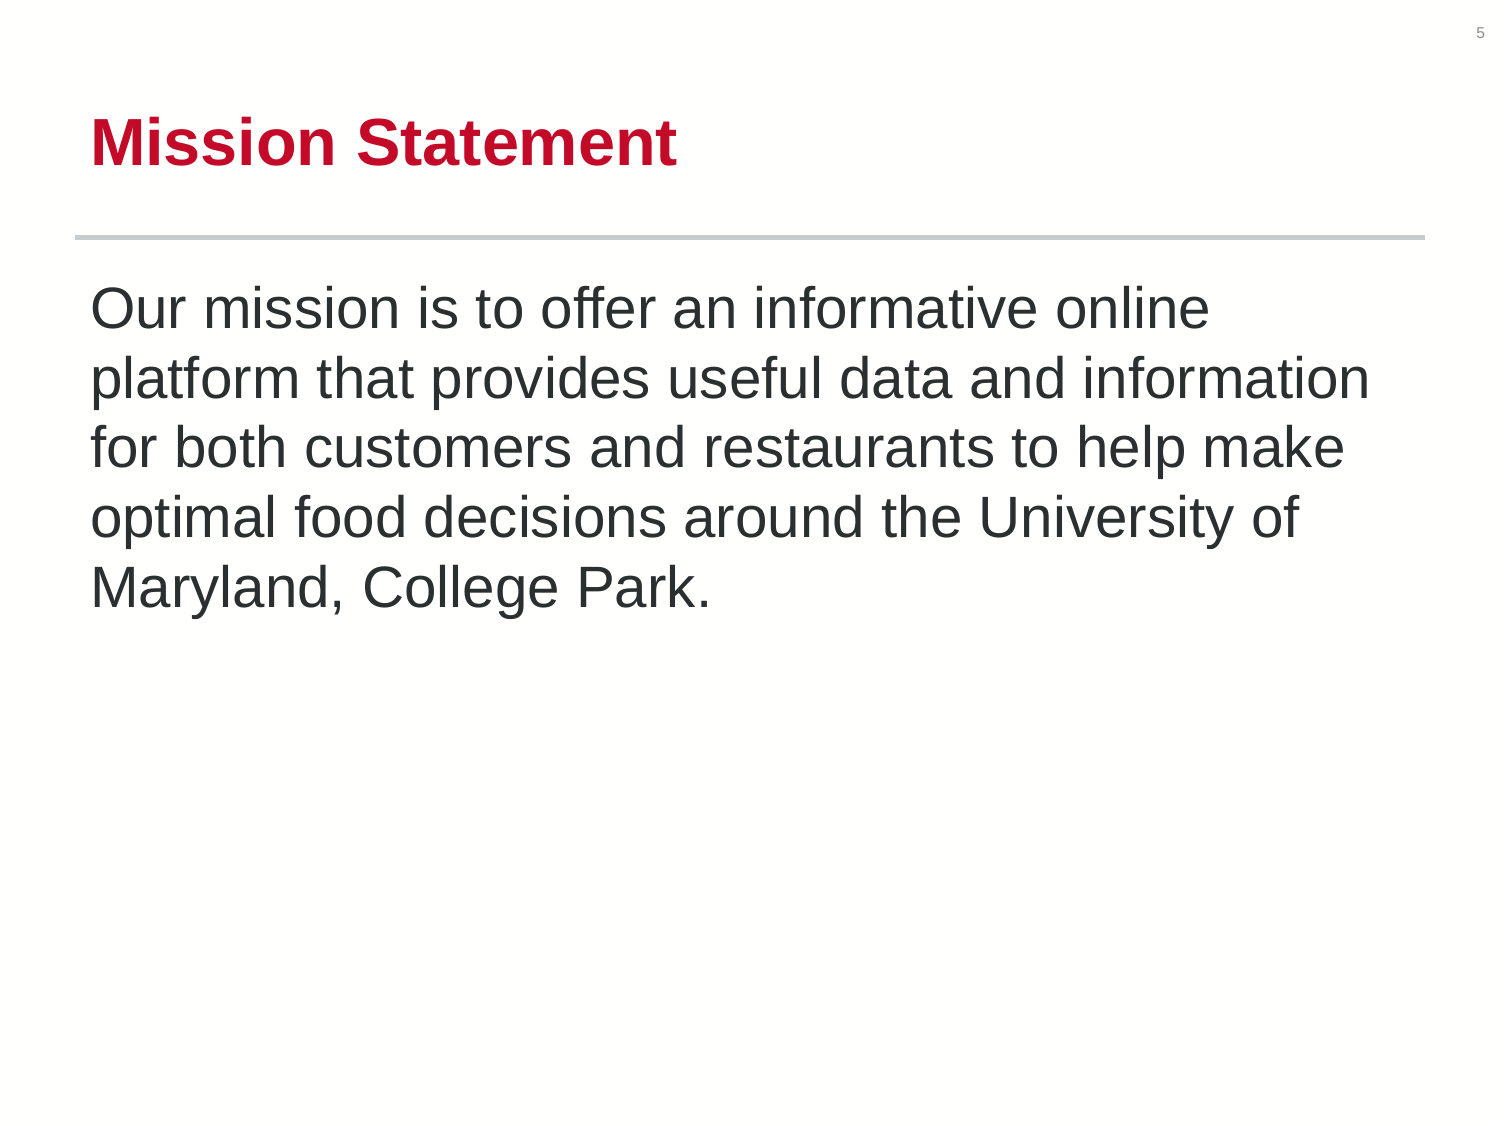

5
# Mission Statement
Our mission is to offer an informative online platform that provides useful data and information for both customers and restaurants to help make optimal food decisions around the University of Maryland, College Park.